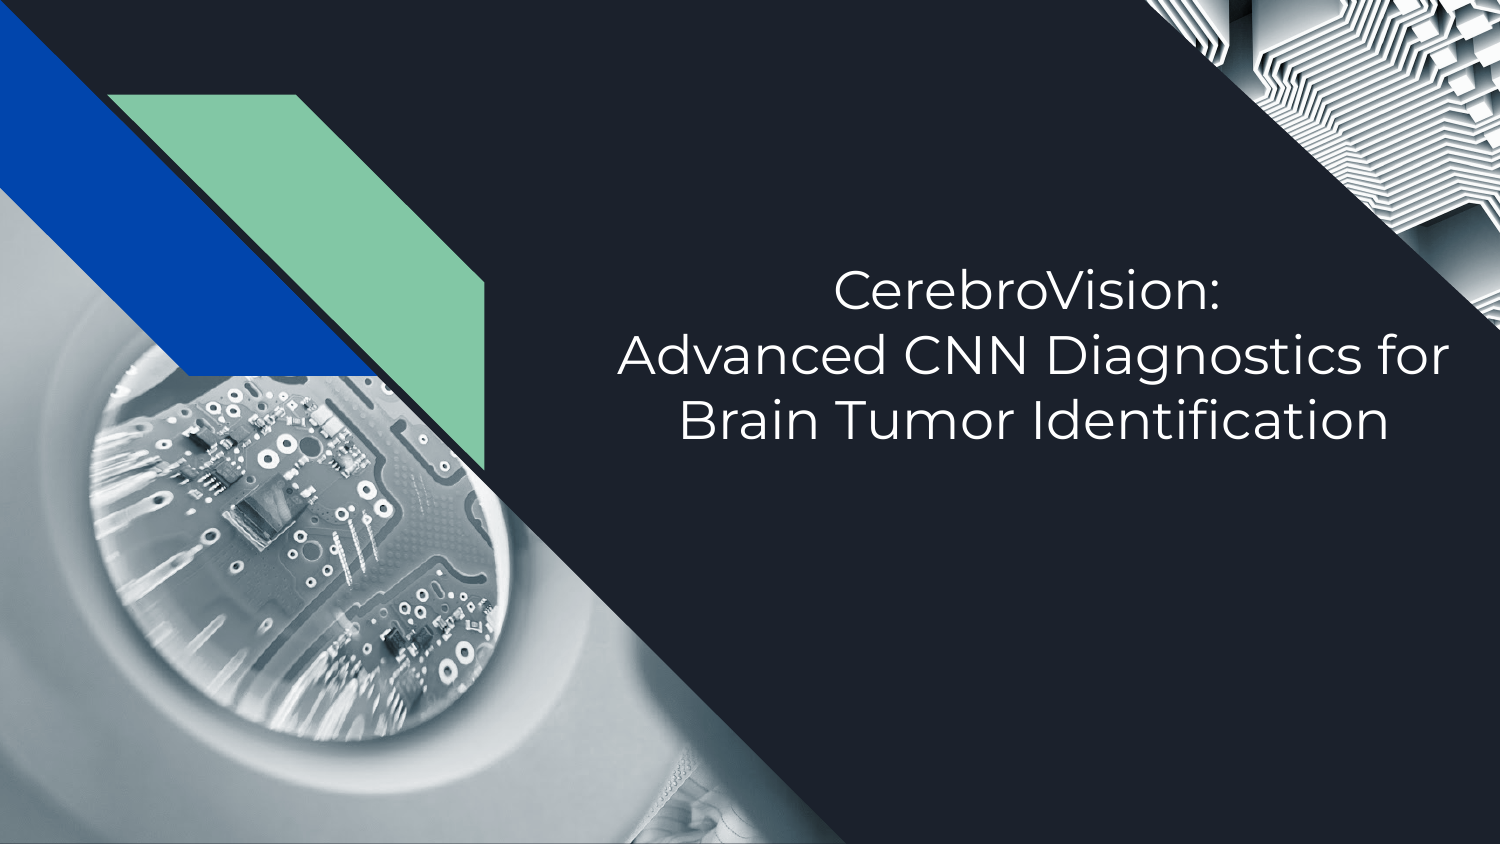

# CerebroVision:
Advanced CNN Diagnostics for Brain Tumor Identification